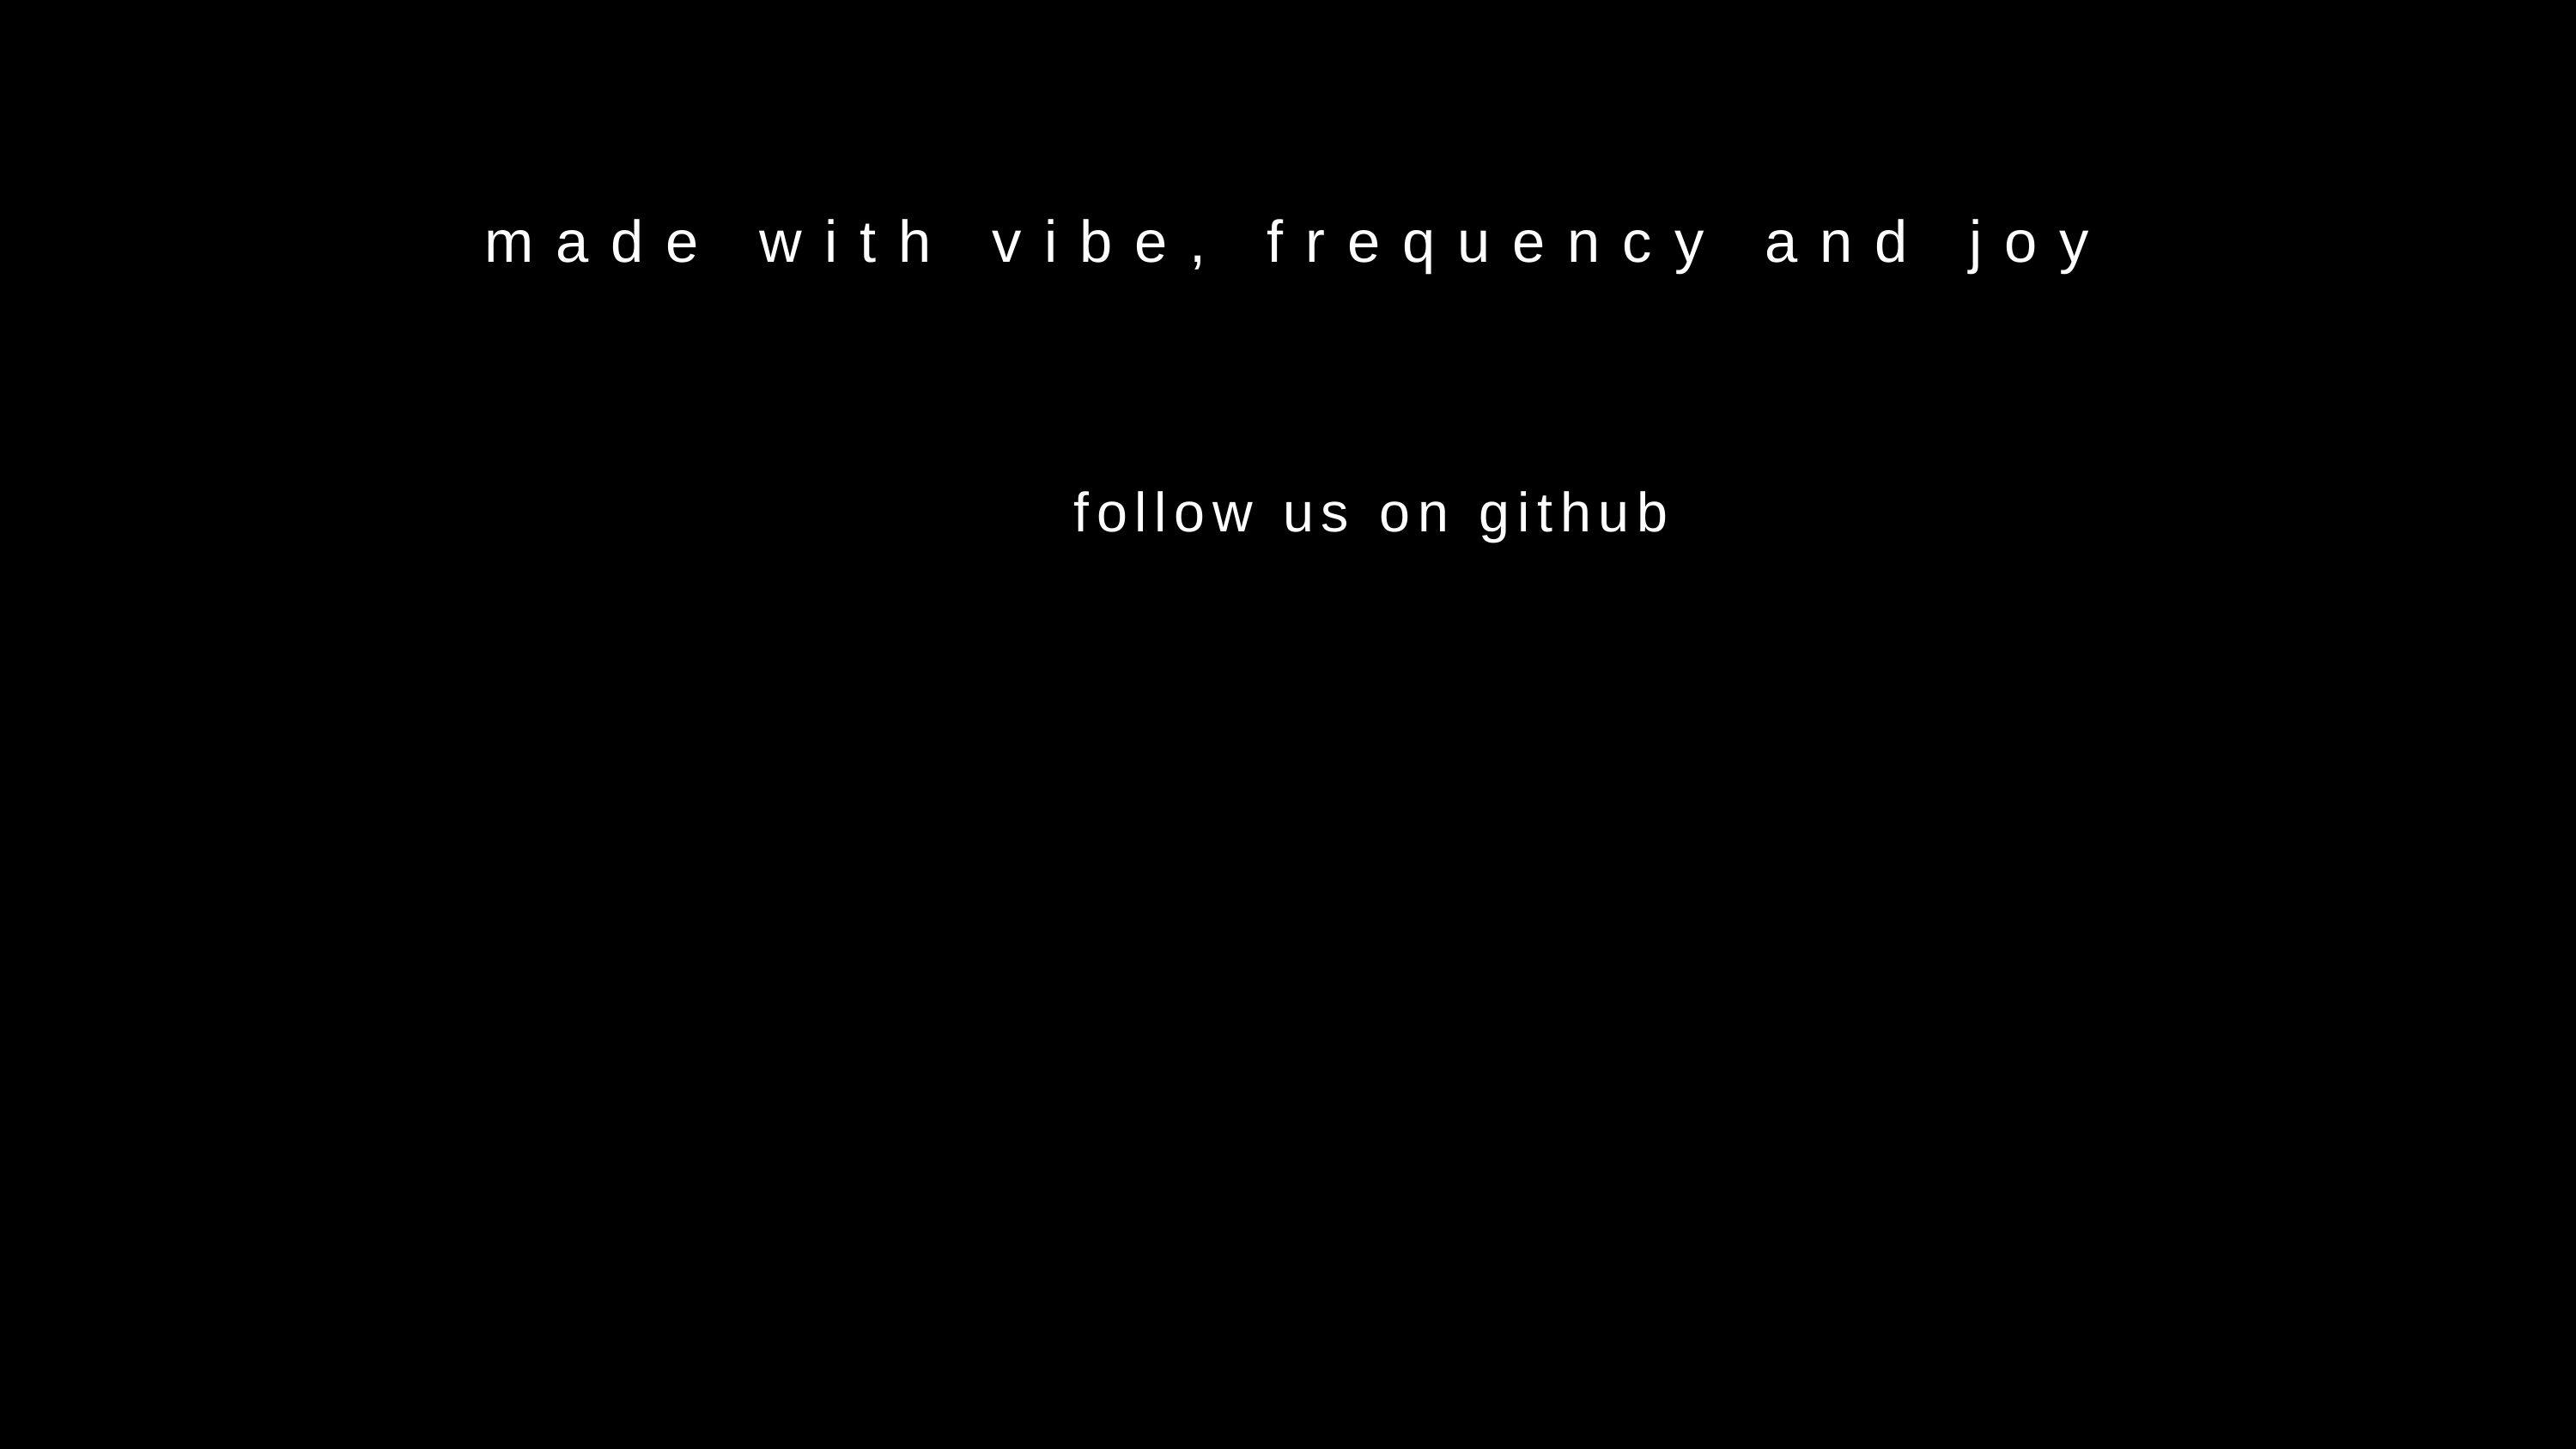

made with vibe, frequency and joy
 follow us on github